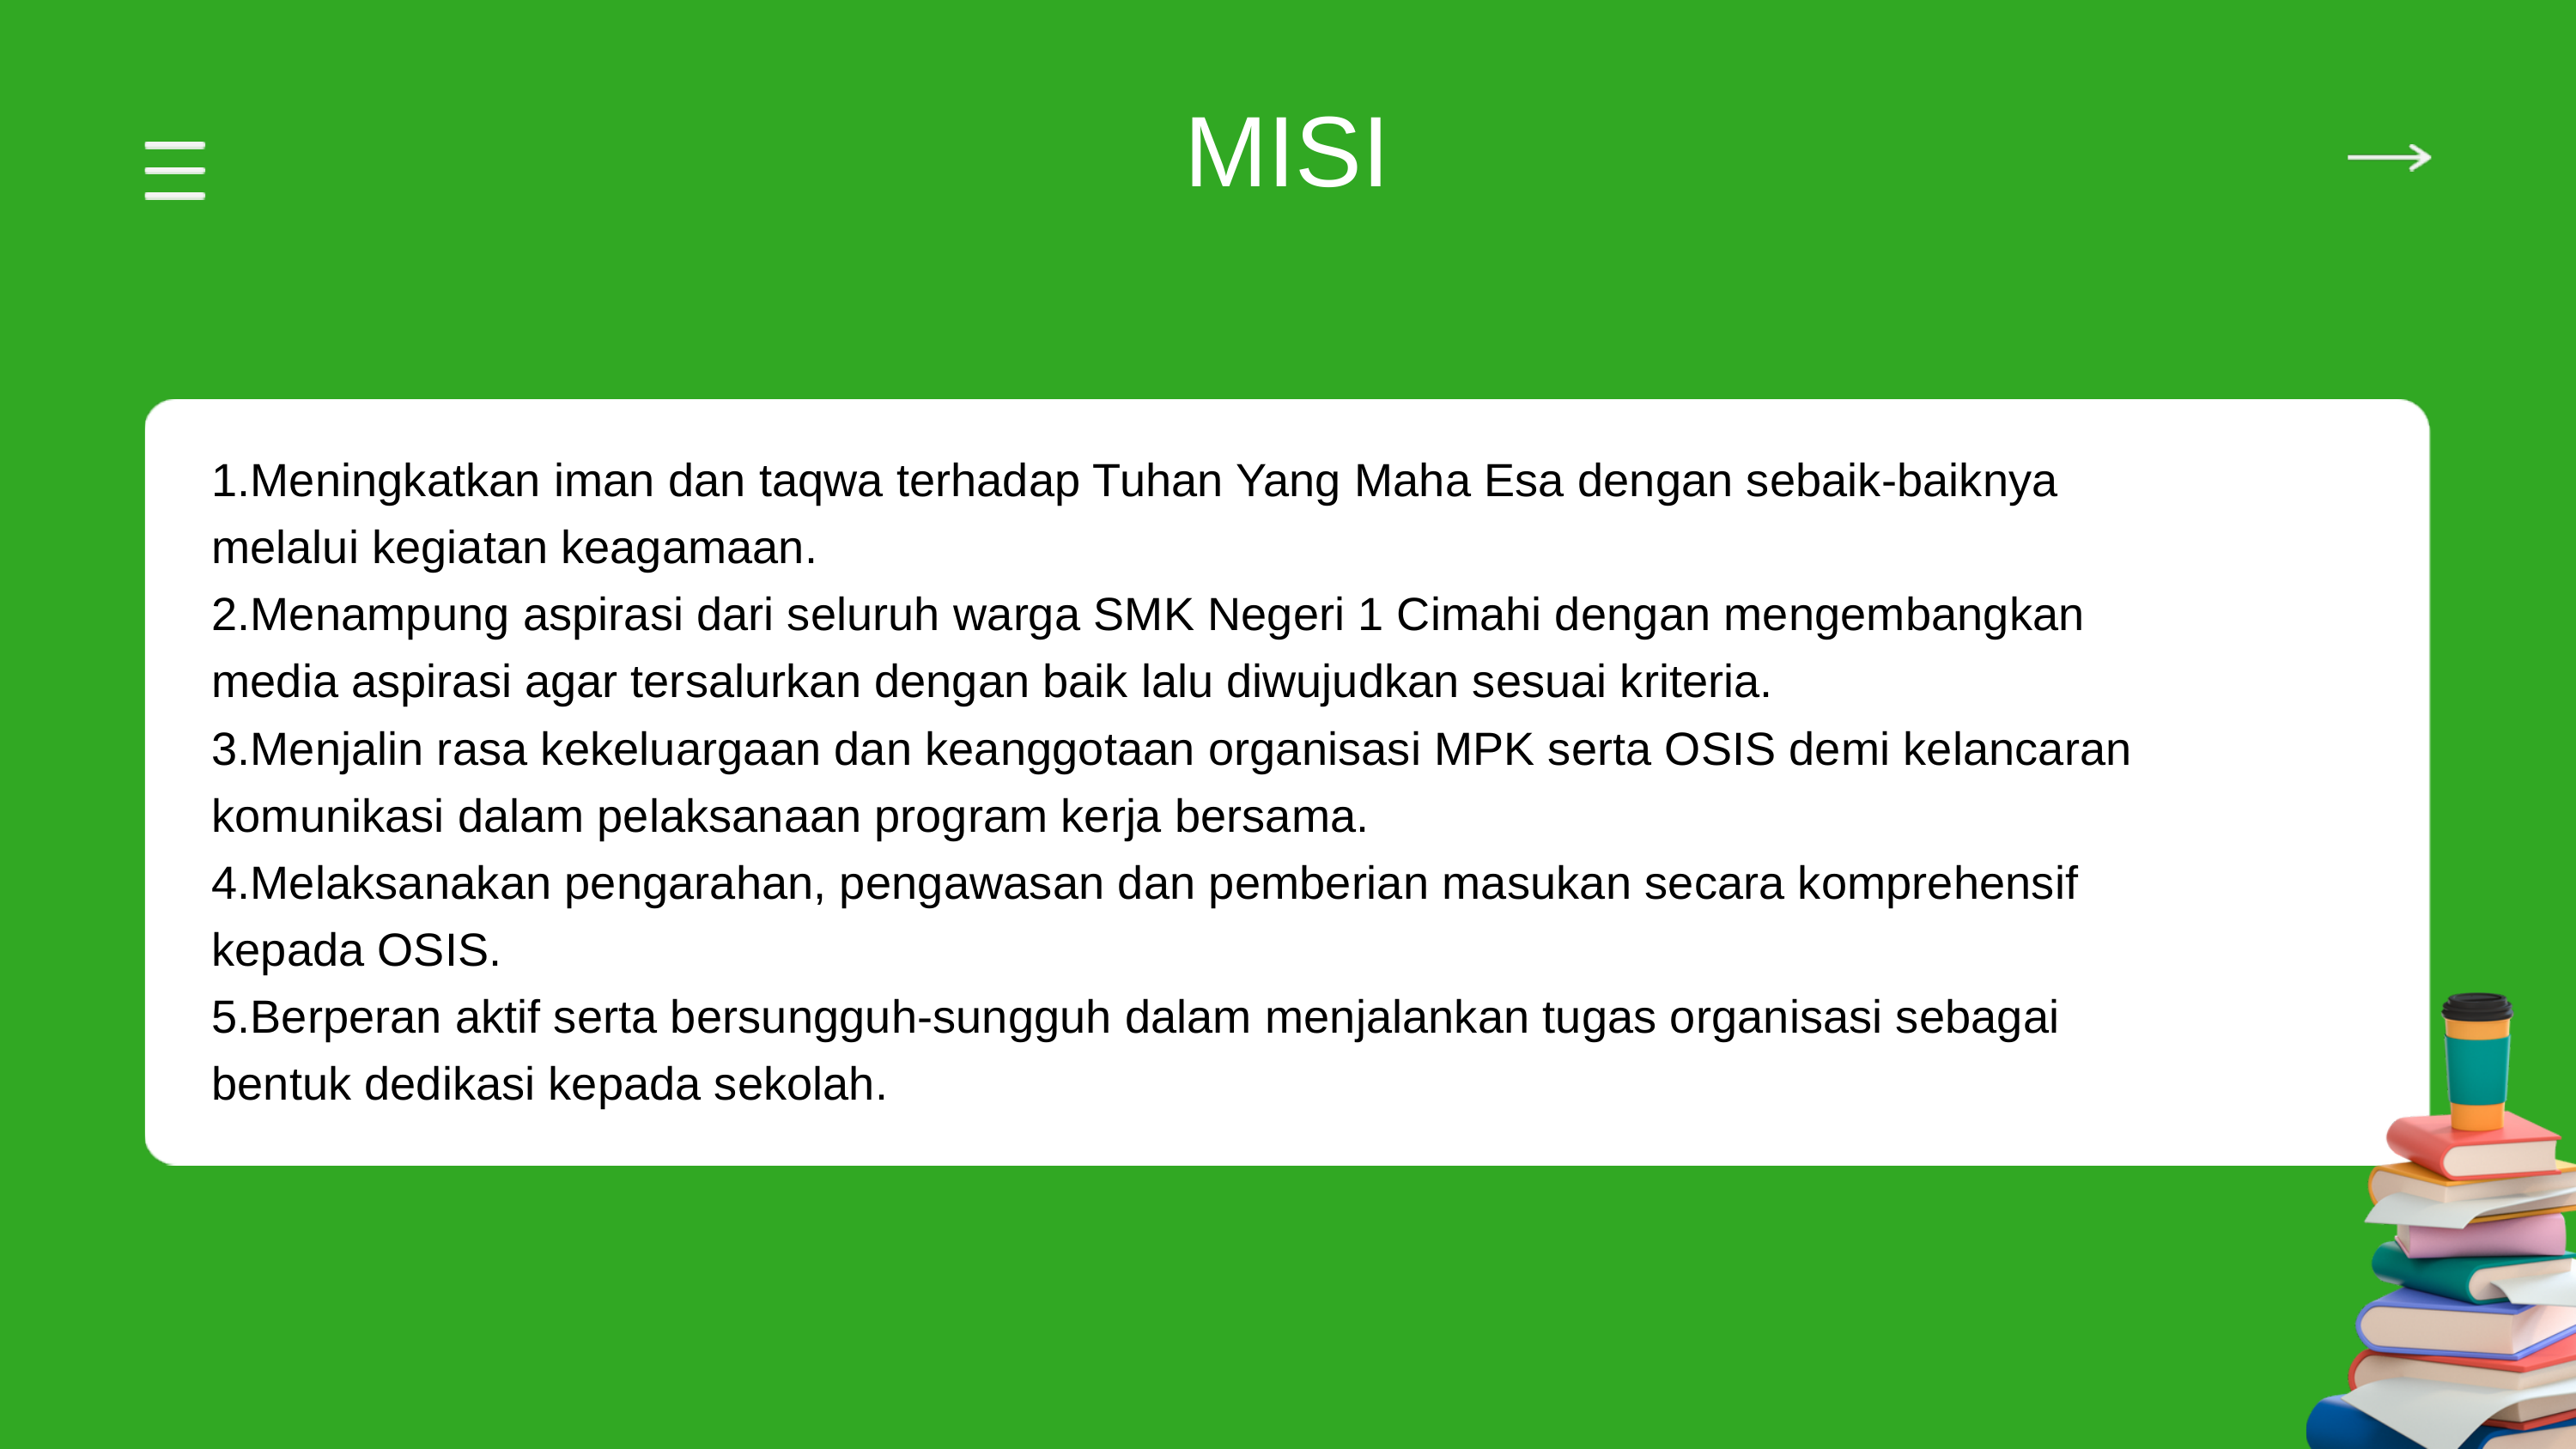

MISI

1.Meningkatkan iman dan taqwa terhadap Tuhan Yang Maha Esa dengan sebaik-baiknya
melalui kegiatan keagamaan.
2.Menampung aspirasi dari seluruh warga SMK Negeri 1 Cimahi dengan mengembangkan
media aspirasi agar tersalurkan dengan baik lalu diwujudkan sesuai kriteria.
3.Menjalin rasa kekeluargaan dan keanggotaan organisasi MPK serta OSIS demi kelancaran
komunikasi dalam pelaksanaan program kerja bersama.
4.Melaksanakan pengarahan, pengawasan dan pemberian masukan secara komprehensif
kepada OSIS.
5.Berperan aktif serta bersungguh-sungguh dalam menjalankan tugas organisasi sebagai
bentuk dedikasi kepada sekolah.